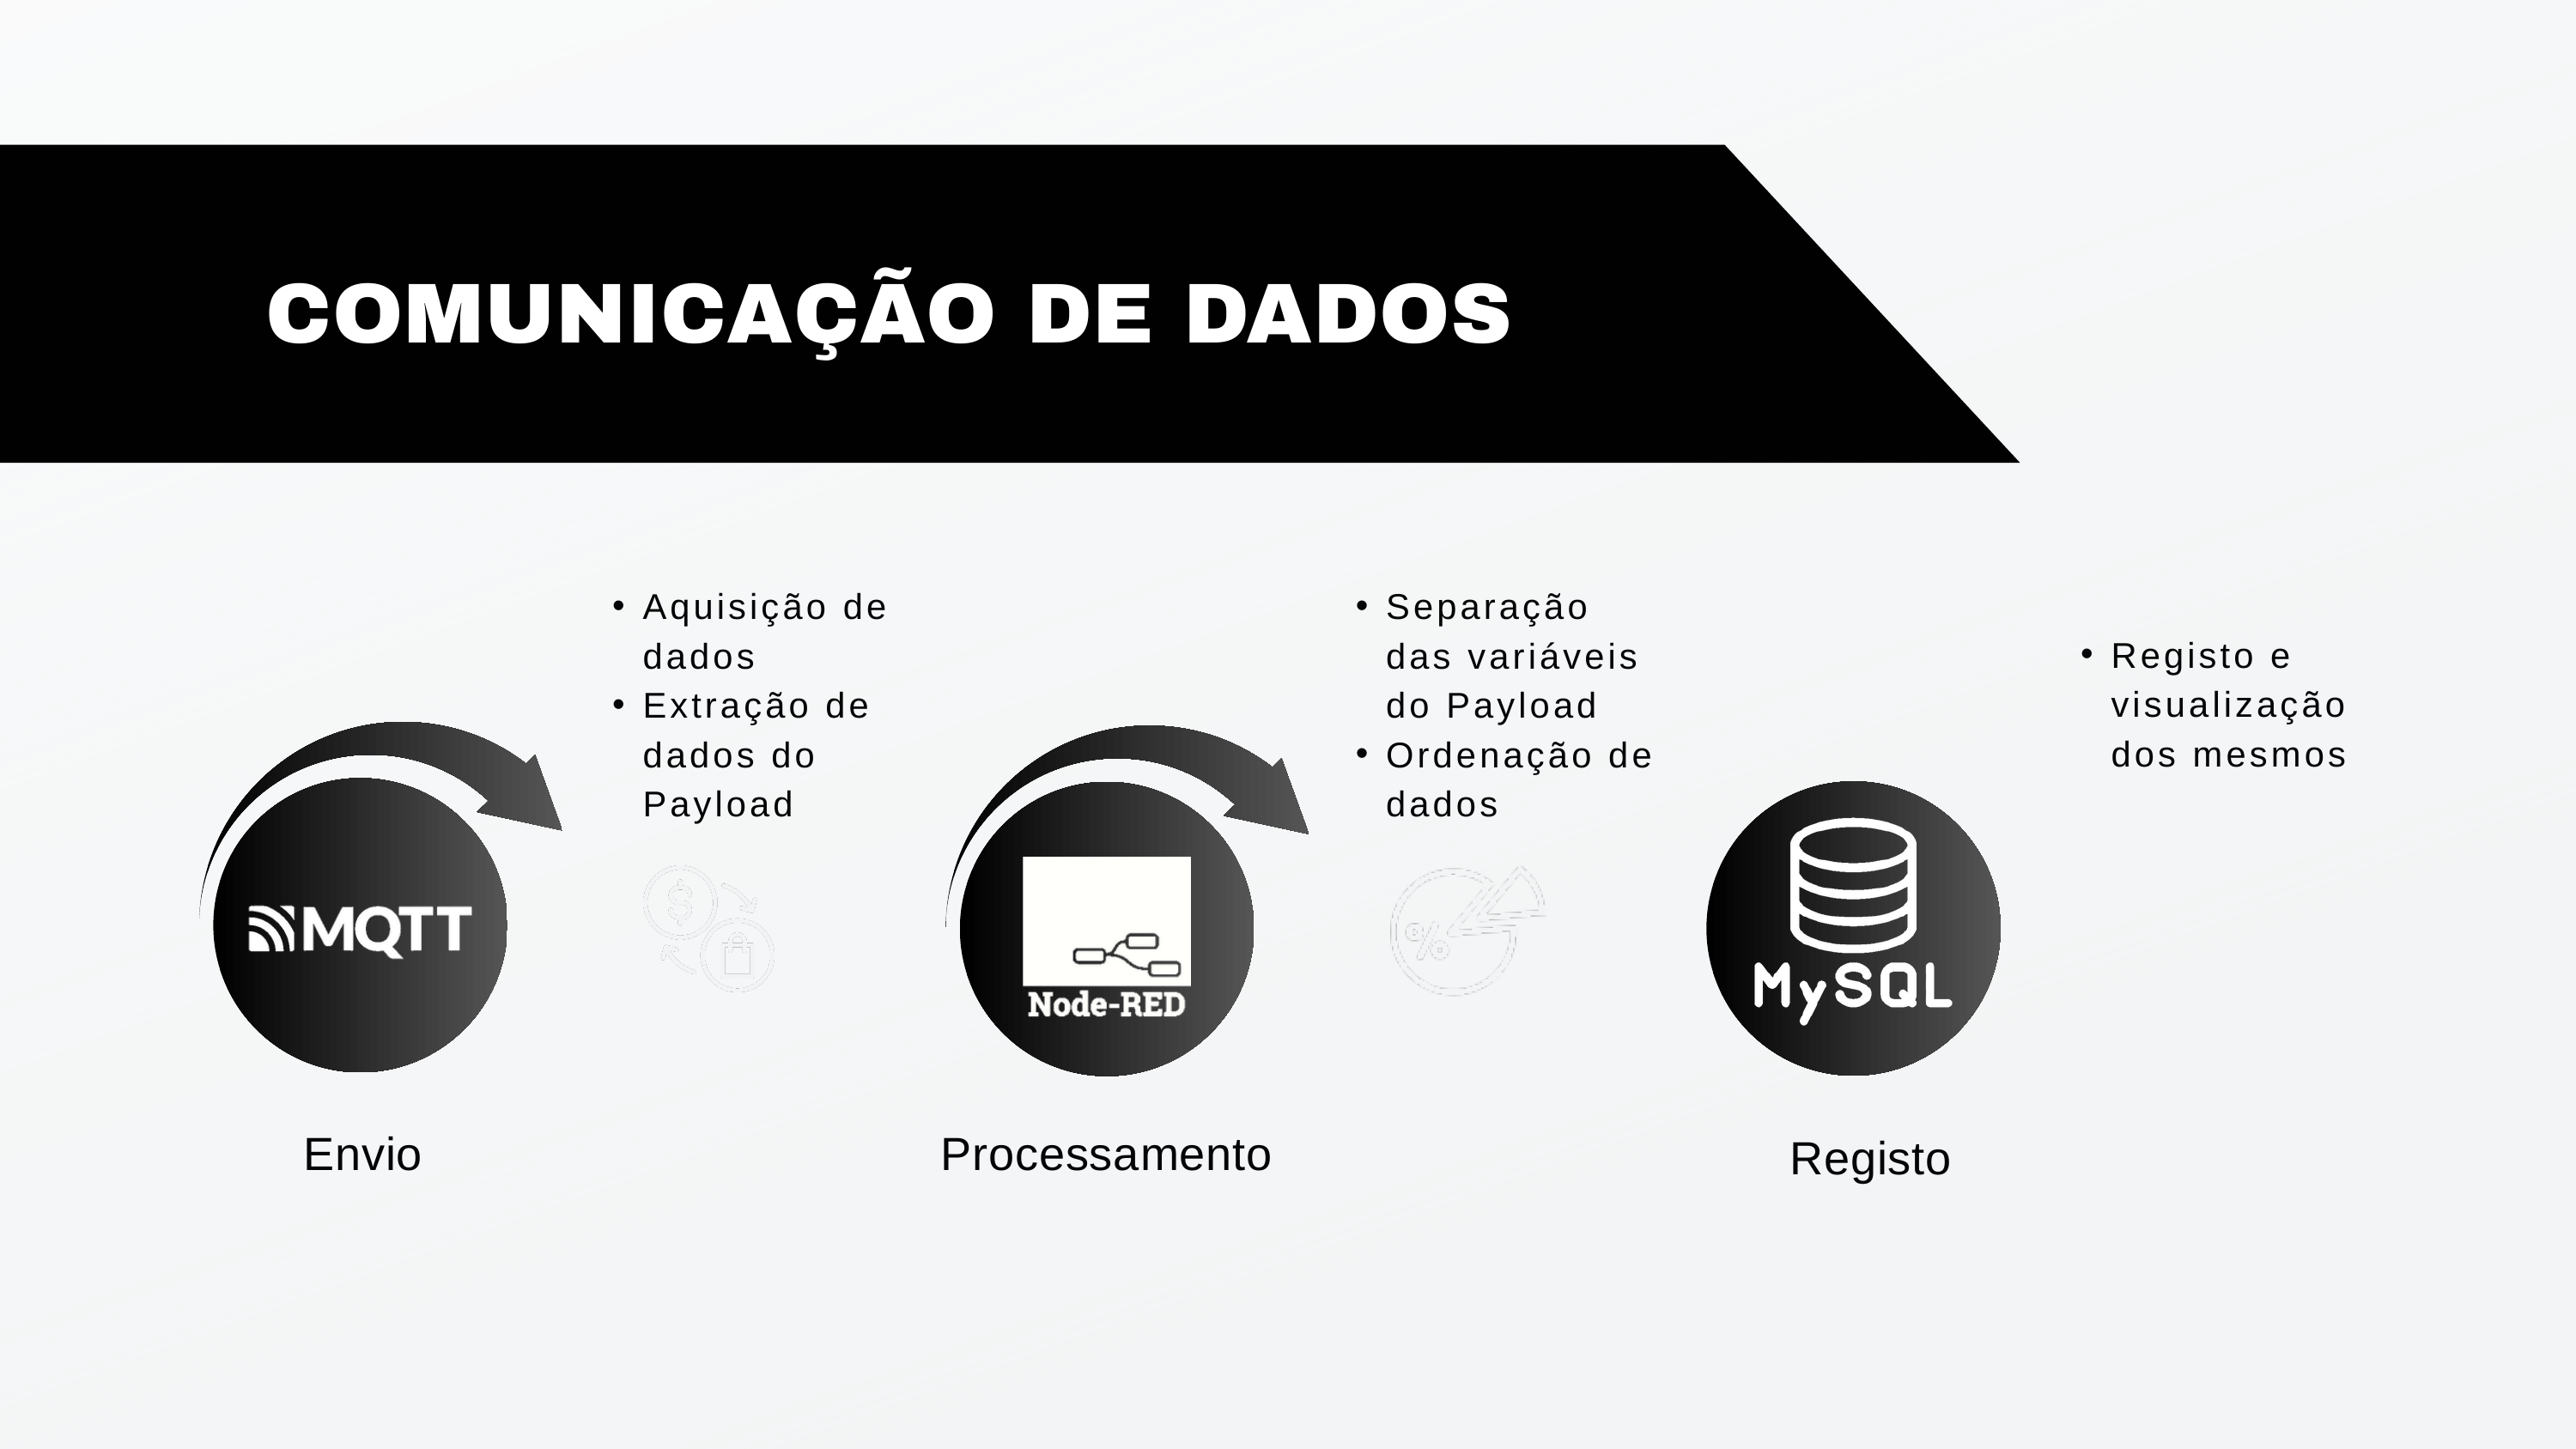

COMUNICAÇÃO DE DADOS
Aquisição de dados
Extração de dados do Payload
Separação das variáveis do Payload
Ordenação de dados
Registo e visualização dos mesmos

Envio
Processamento
Registo